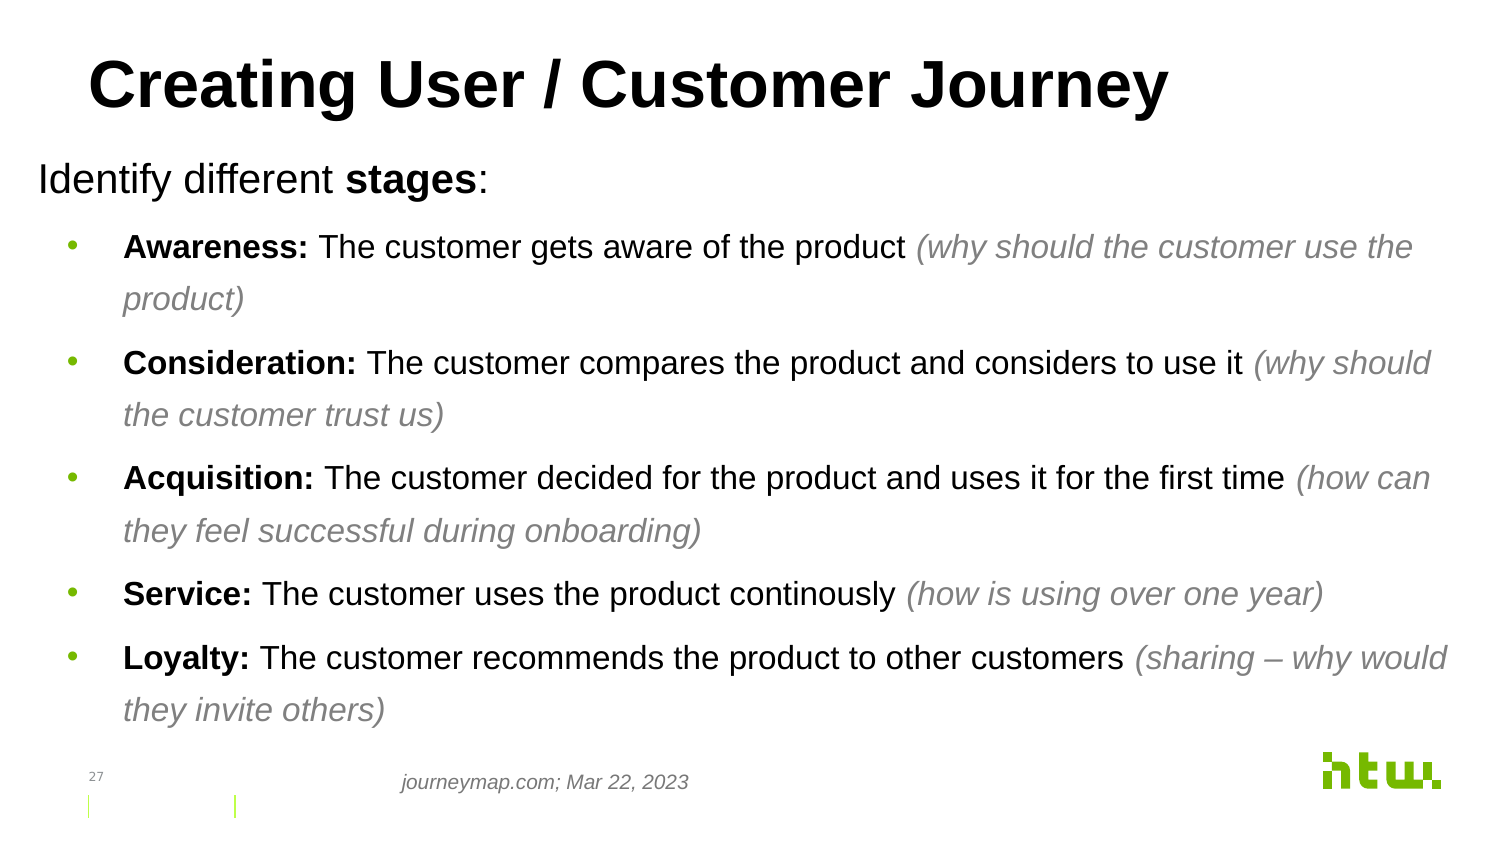

# Creating User / Customer Journey
Identify different stages:
Awareness: The customer gets aware of the product (why should the customer use the product)
Consideration: The customer compares the product and considers to use it (why should the customer trust us)
Acquisition: The customer decided for the product and uses it for the first time (how can they feel successful during onboarding)
Service: The customer uses the product continously (how is using over one year)
Loyalty: The customer recommends the product to other customers (sharing – why would they invite others)

27
journeymap.com; Mar 22, 2023